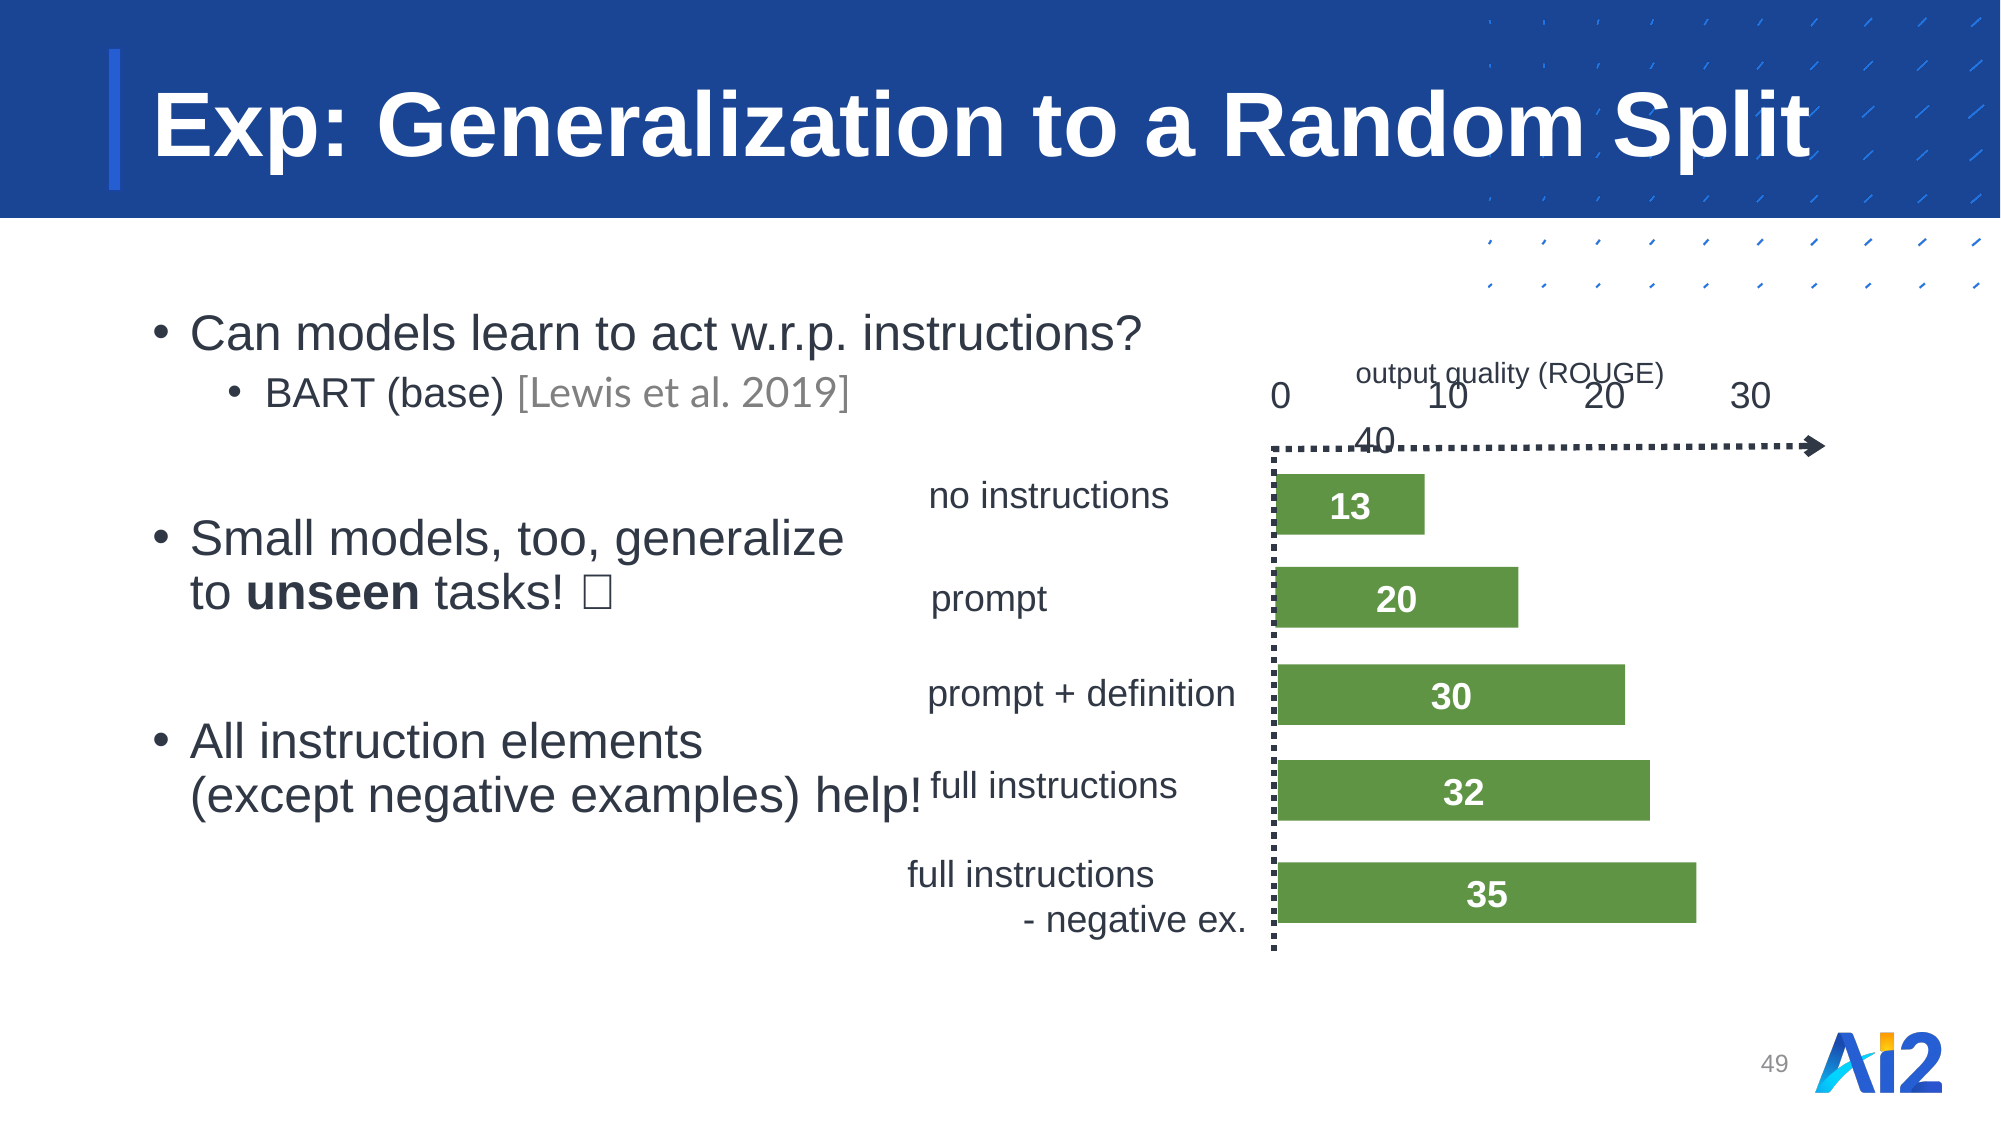

# Exp: Generalization to a Random Split
Can models learn to act w.r.p. instructions?
BART (base) [Lewis et al. 2019]

Small models, too, generalize
to unseen tasks! 🥳

All instruction elements
(except negative examples) help!

output quality (ROUGE)
0             10           20          30          40
no instructions
prompt
prompt + definition
full instructions
full instructions
           - negative ex.
13
20
30
32
35
49